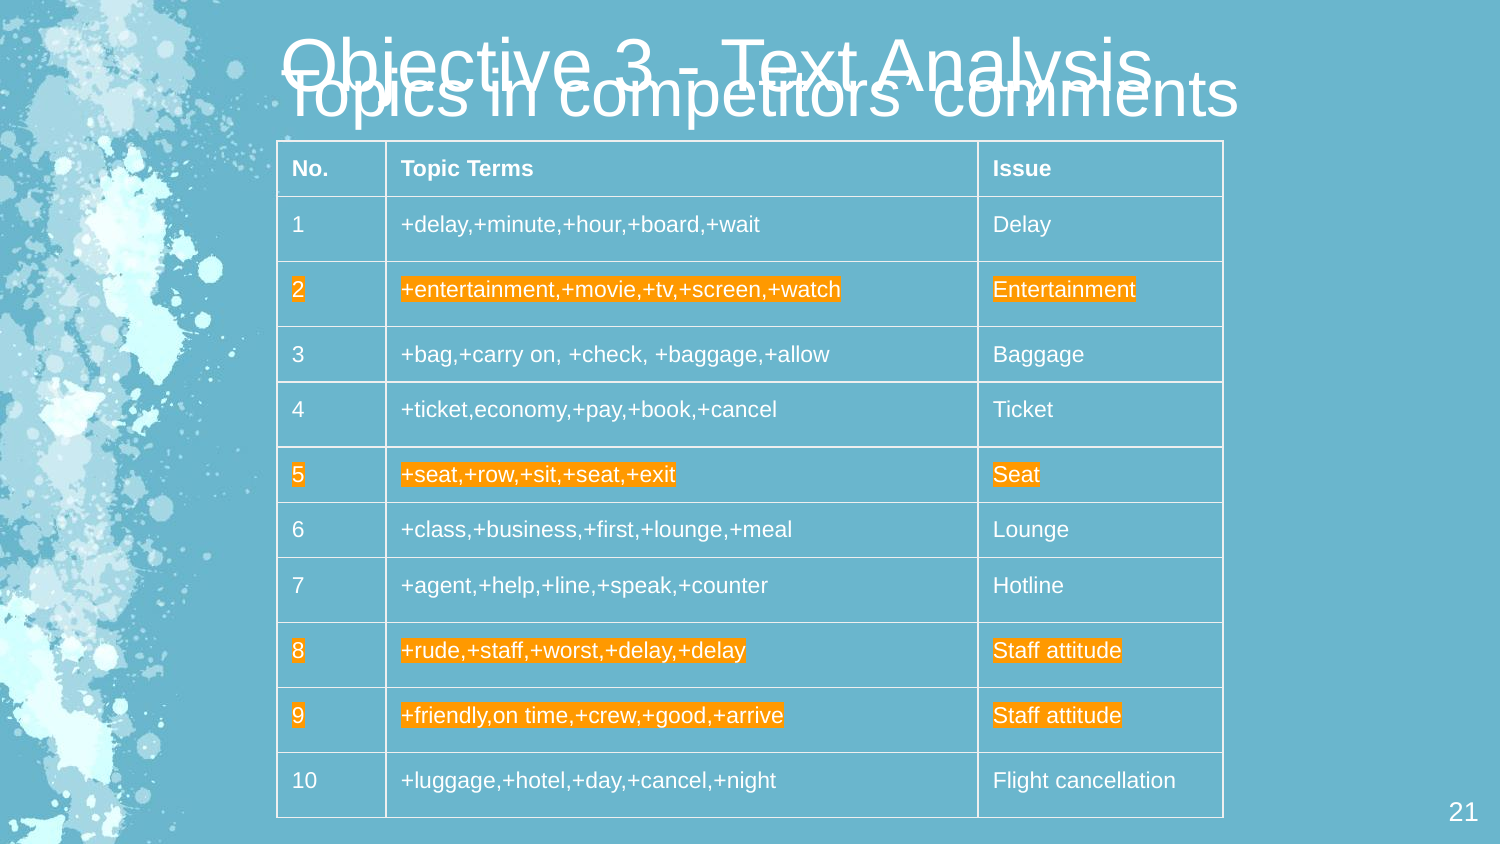

# Objective 3 - Text Analysis
Topics in competitors’ comments

| No. | Topic Terms | Issue |
| --- | --- | --- |
| 1 | +delay,+minute,+hour,+board,+wait | Delay |
| 2 | +entertainment,+movie,+tv,+screen,+watch | Entertainment |
| 3 | +bag,+carry on, +check, +baggage,+allow | Baggage |
| 4 | +ticket,economy,+pay,+book,+cancel | Ticket |
| 5 | +seat,+row,+sit,+seat,+exit | Seat |
| 6 | +class,+business,+first,+lounge,+meal | Lounge |
| 7 | +agent,+help,+line,+speak,+counter | Hotline |
| 8 | +rude,+staff,+worst,+delay,+delay | Staff attitude |
| 9 | +friendly,on time,+crew,+good,+arrive | Staff attitude |
| 10 | +luggage,+hotel,+day,+cancel,+night | Flight cancellation |
21